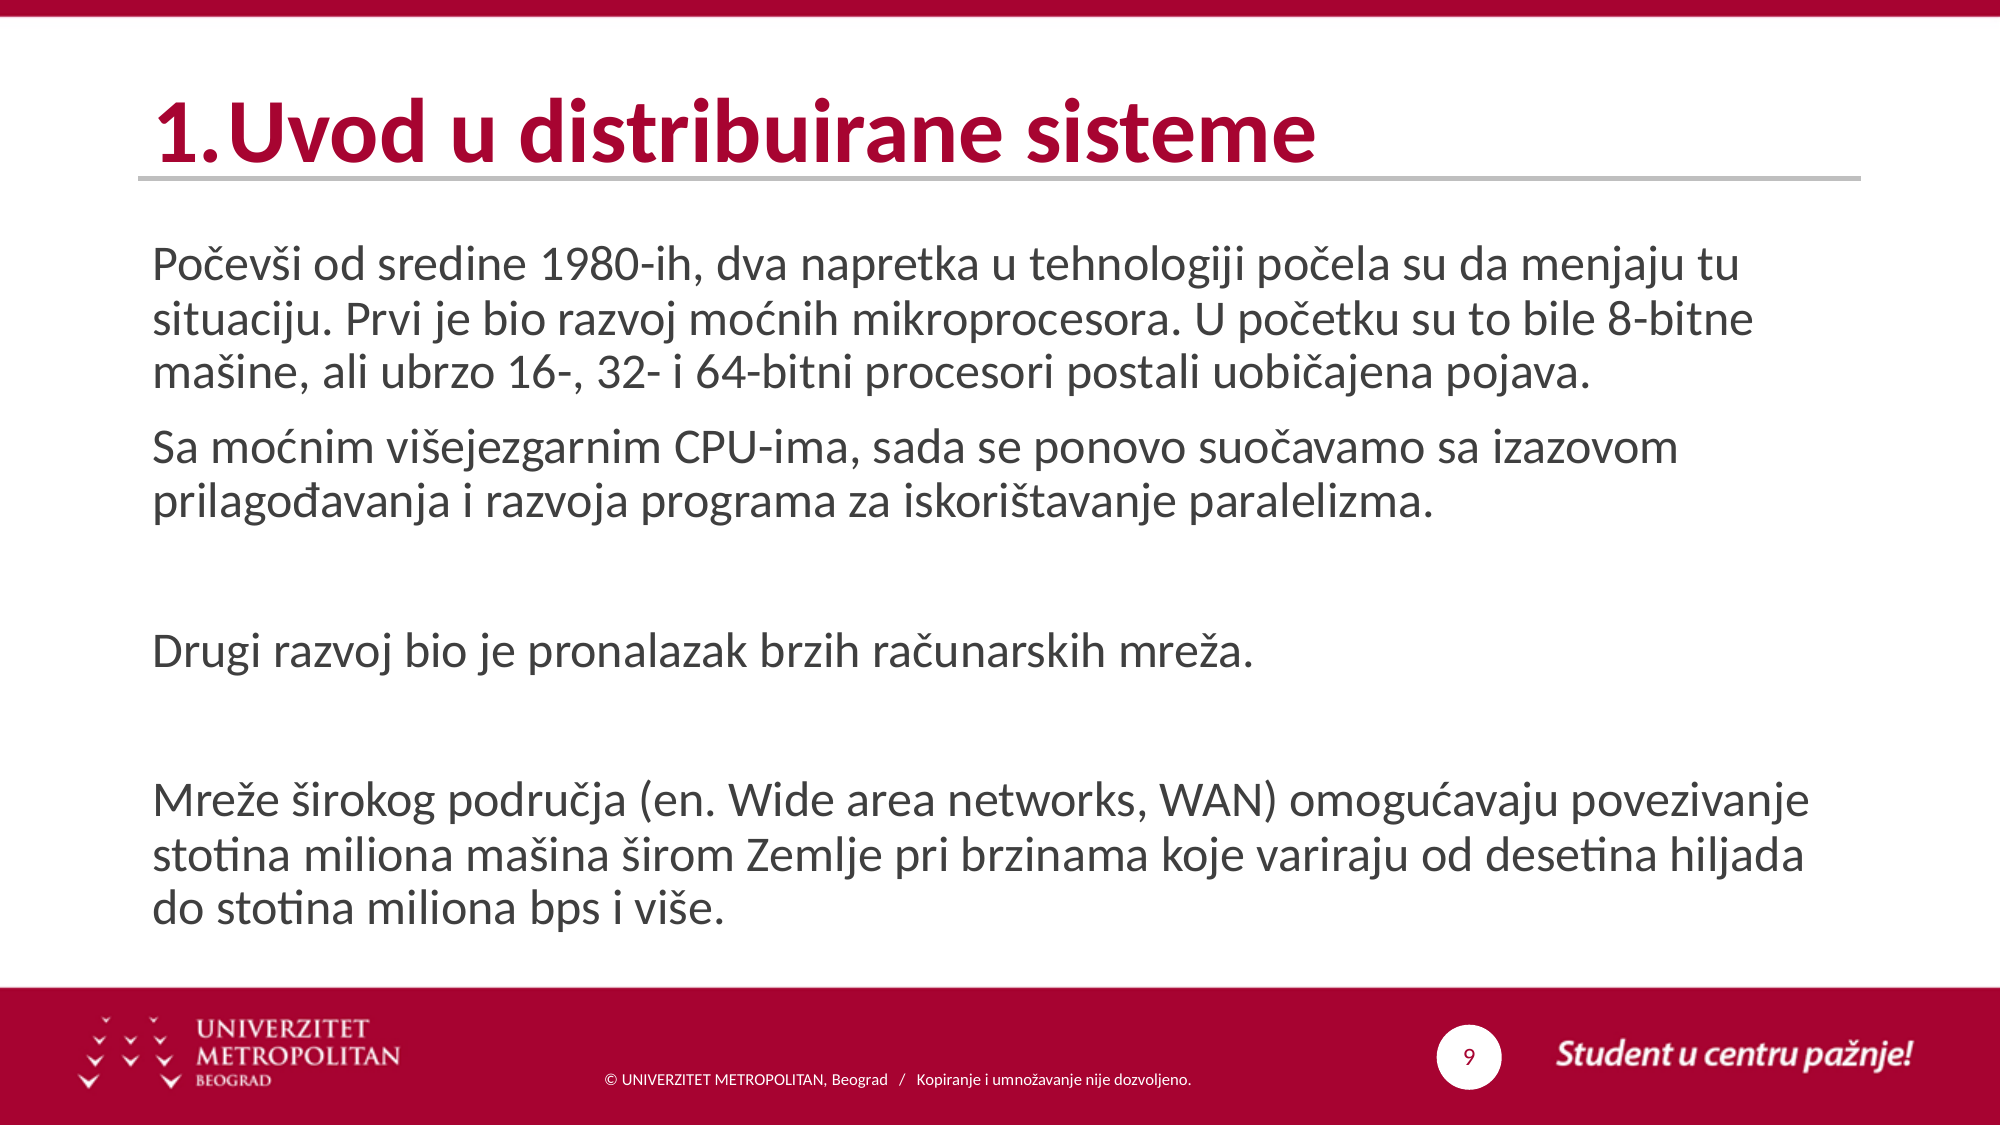

# Uvod u distribuirane sisteme
Počevši od sredine 1980-ih, dva napretka u tehnologiji počela su da menjaju tu situaciju. Prvi je bio razvoj moćnih mikroprocesora. U početku su to bile 8-bitne mašine, ali ubrzo 16-, 32- i 64-bitni procesori postali uobičajena pojava.
Sa moćnim višejezgarnim CPU-ima, sada se ponovo suočavamo sa izazovom prilagođavanja i razvoja programa za iskorištavanje paralelizma.

Drugi razvoj bio je pronalazak brzih računarskih mreža.

Mreže širokog područja (en. Wide area networks, WAN) omogućavaju povezivanje stotina miliona mašina širom Zemlje pri brzinama koje variraju od desetina hiljada do stotina miliona bps i više.